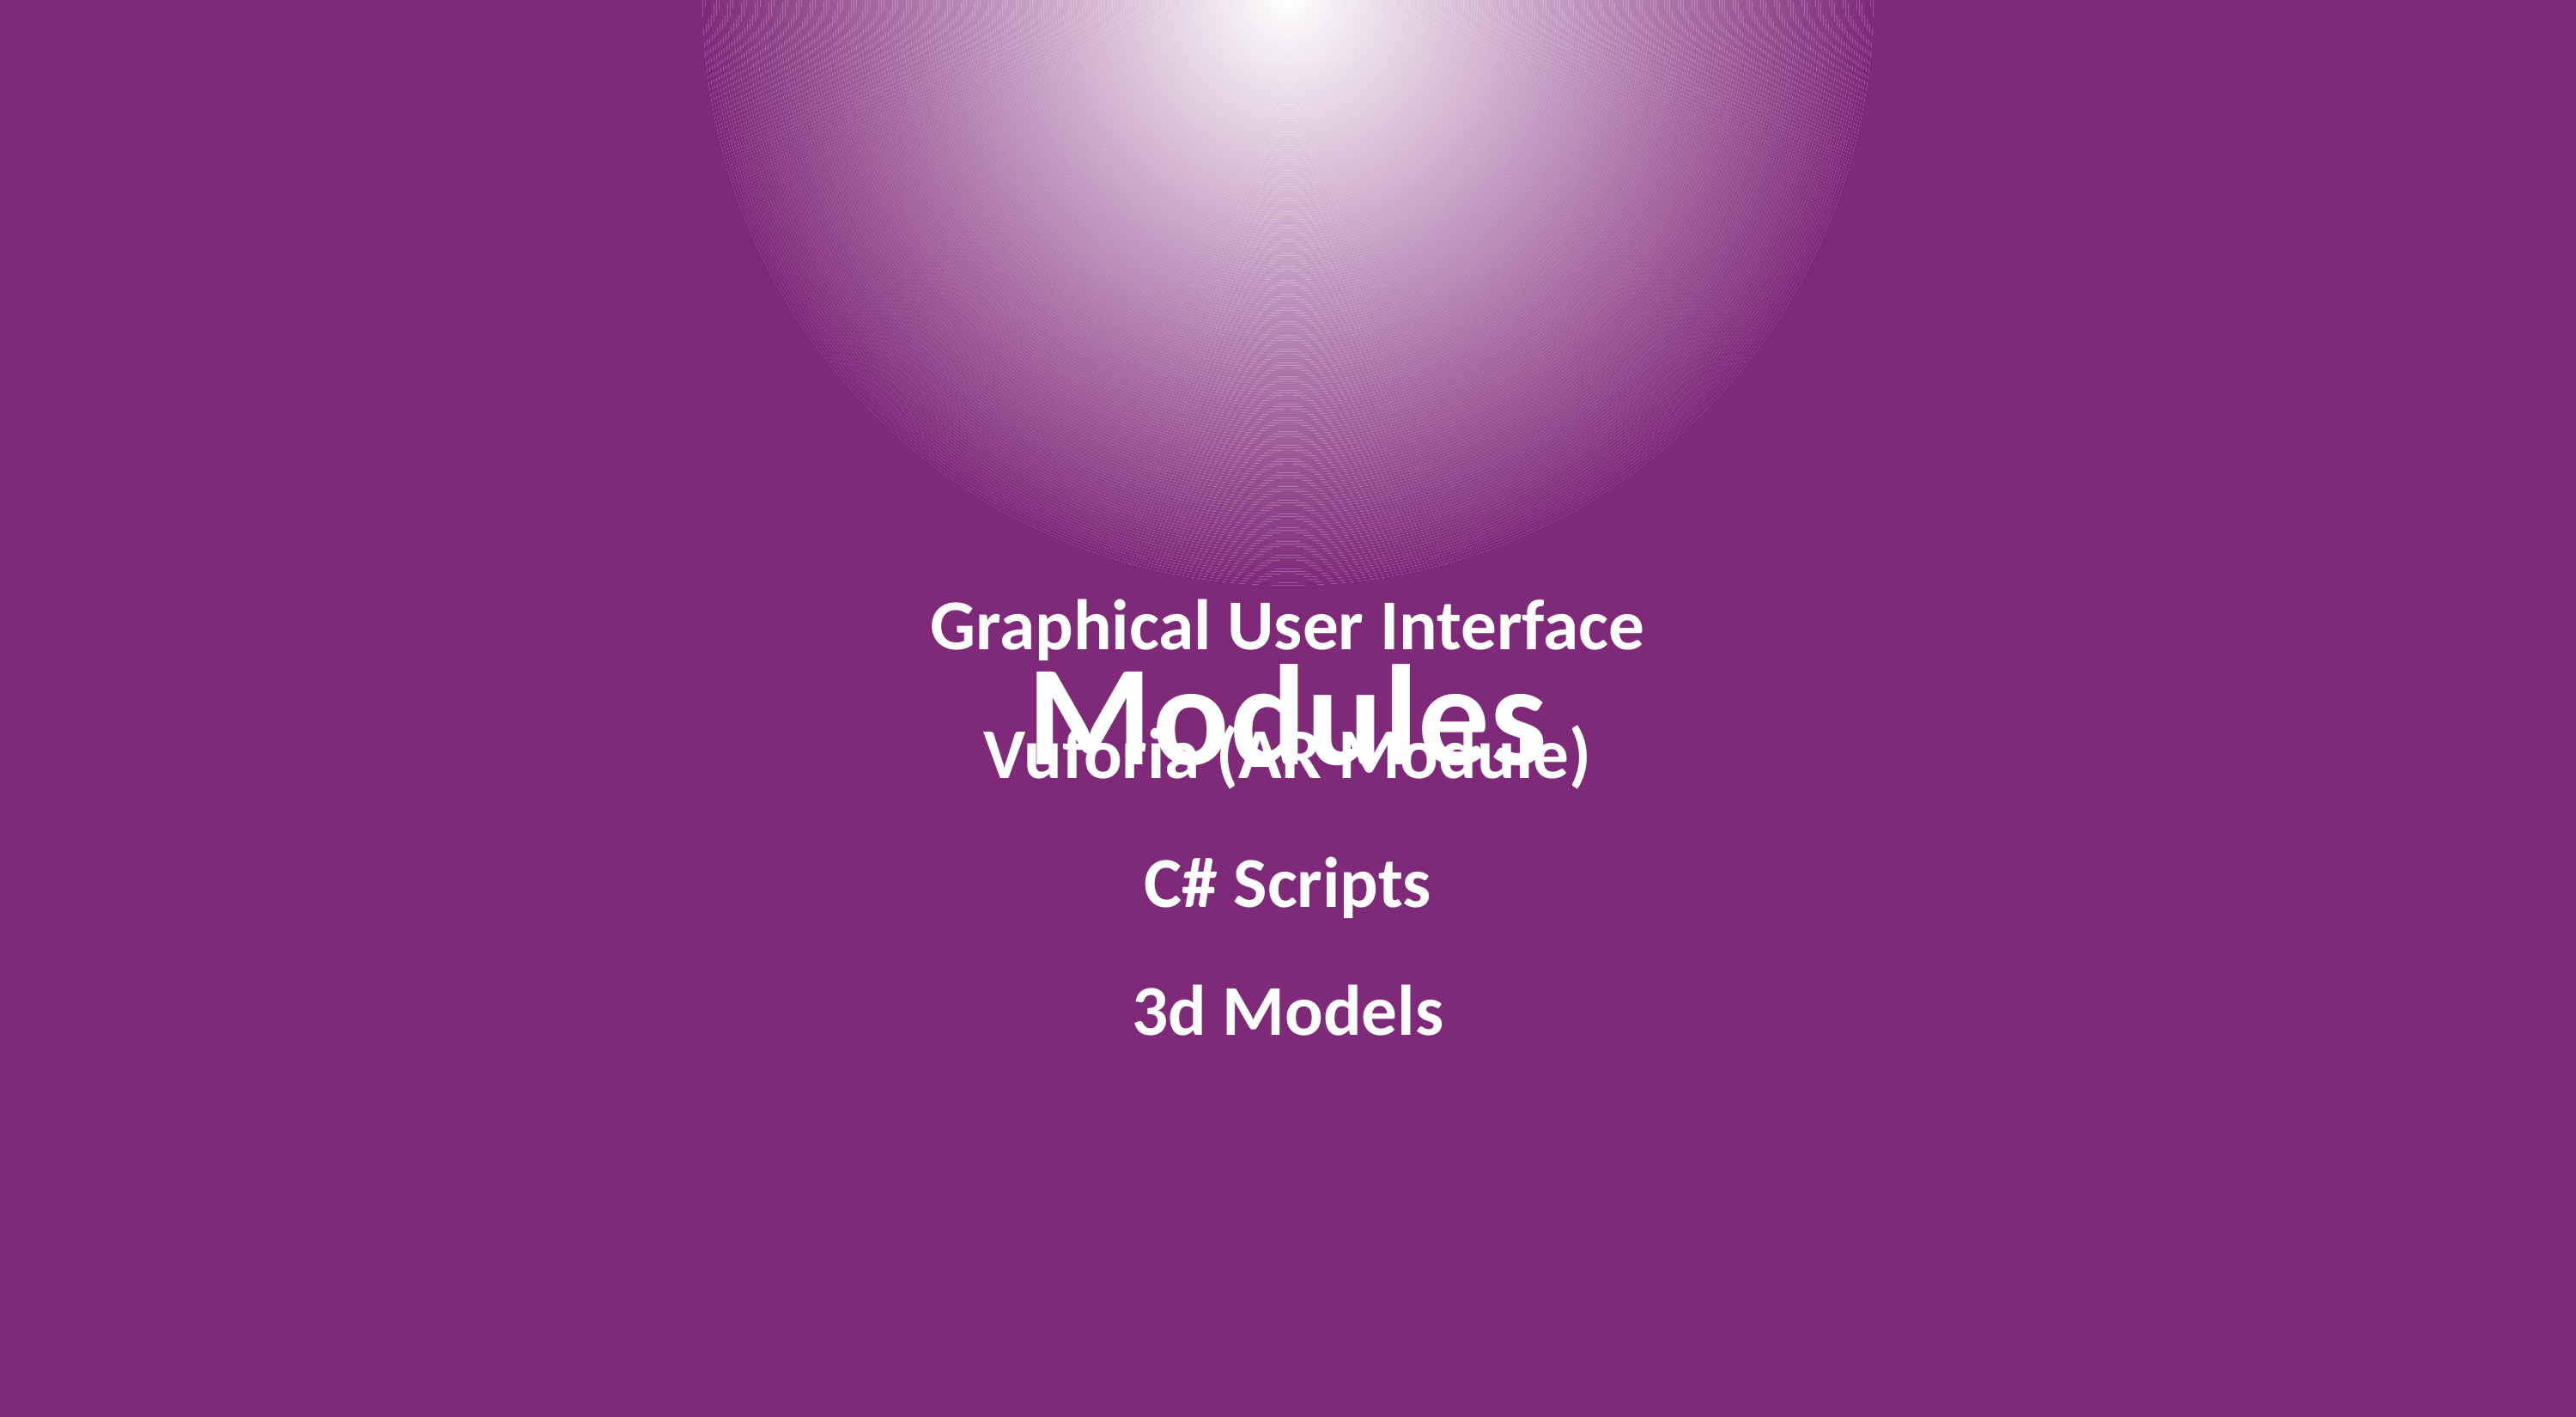

Graphical User Interface
Vuforia (AR Module)
C# Scripts
3d Models
Modules